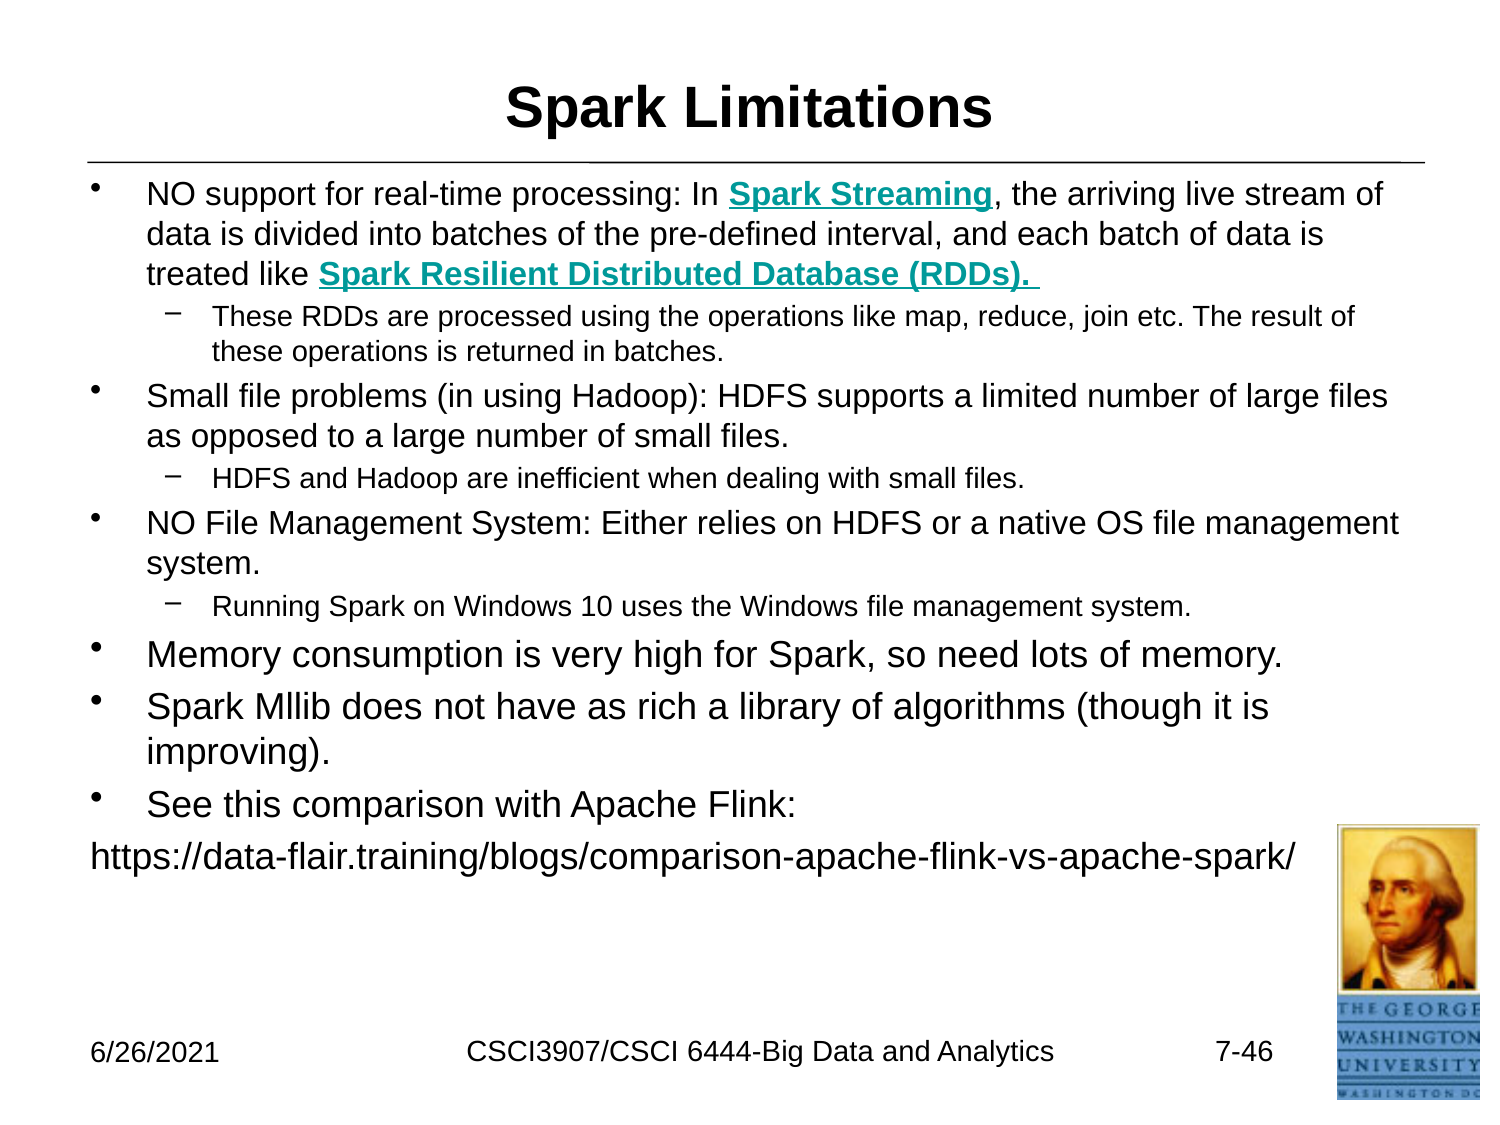

# Spark Limitations
NO support for real-time processing: In Spark Streaming, the arriving live stream of data is divided into batches of the pre-defined interval, and each batch of data is treated like Spark Resilient Distributed Database (RDDs).
These RDDs are processed using the operations like map, reduce, join etc. The result of these operations is returned in batches.
Small file problems (in using Hadoop): HDFS supports a limited number of large files as opposed to a large number of small files.
HDFS and Hadoop are inefficient when dealing with small files.
NO File Management System: Either relies on HDFS or a native OS file management system.
Running Spark on Windows 10 uses the Windows file management system.
Memory consumption is very high for Spark, so need lots of memory.
Spark Mllib does not have as rich a library of algorithms (though it is improving).
See this comparison with Apache Flink:
https://data-flair.training/blogs/comparison-apache-flink-vs-apache-spark/

CSCI3907/CSCI 6444-Big Data and Analytics
7-46
6/26/2021